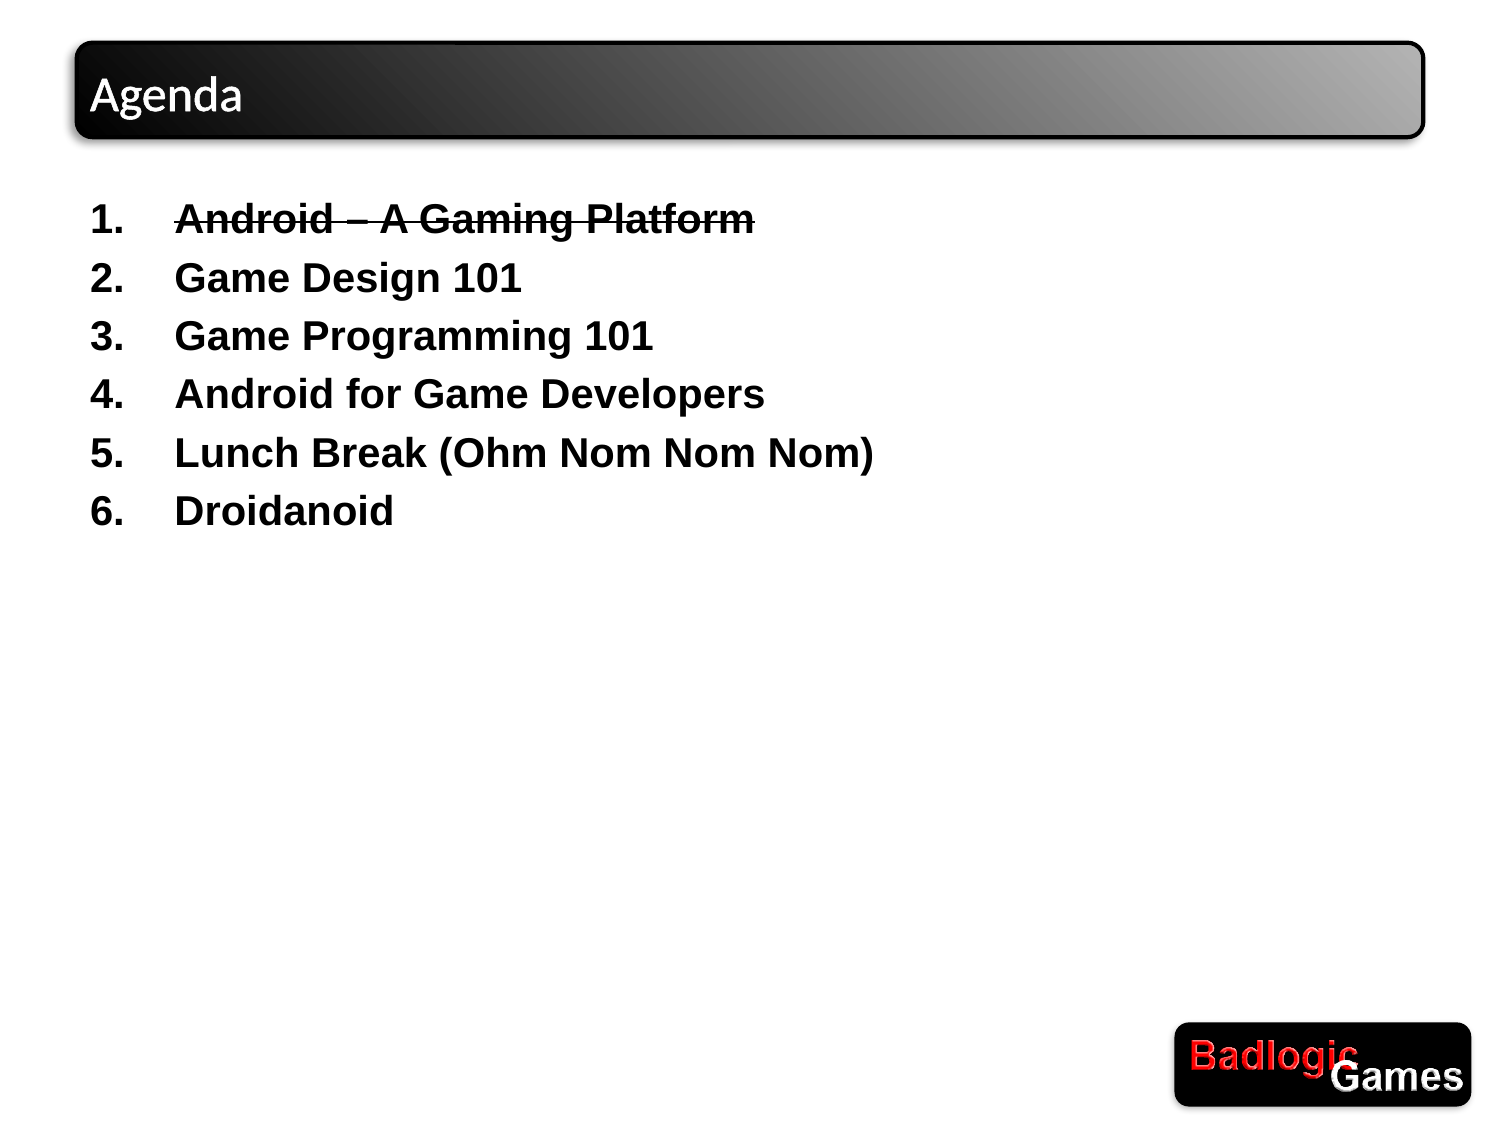

# Agenda
Android – A Gaming Platform
Game Design 101
Game Programming 101
Android for Game Developers
Lunch Break (Ohm Nom Nom Nom)
Droidanoid